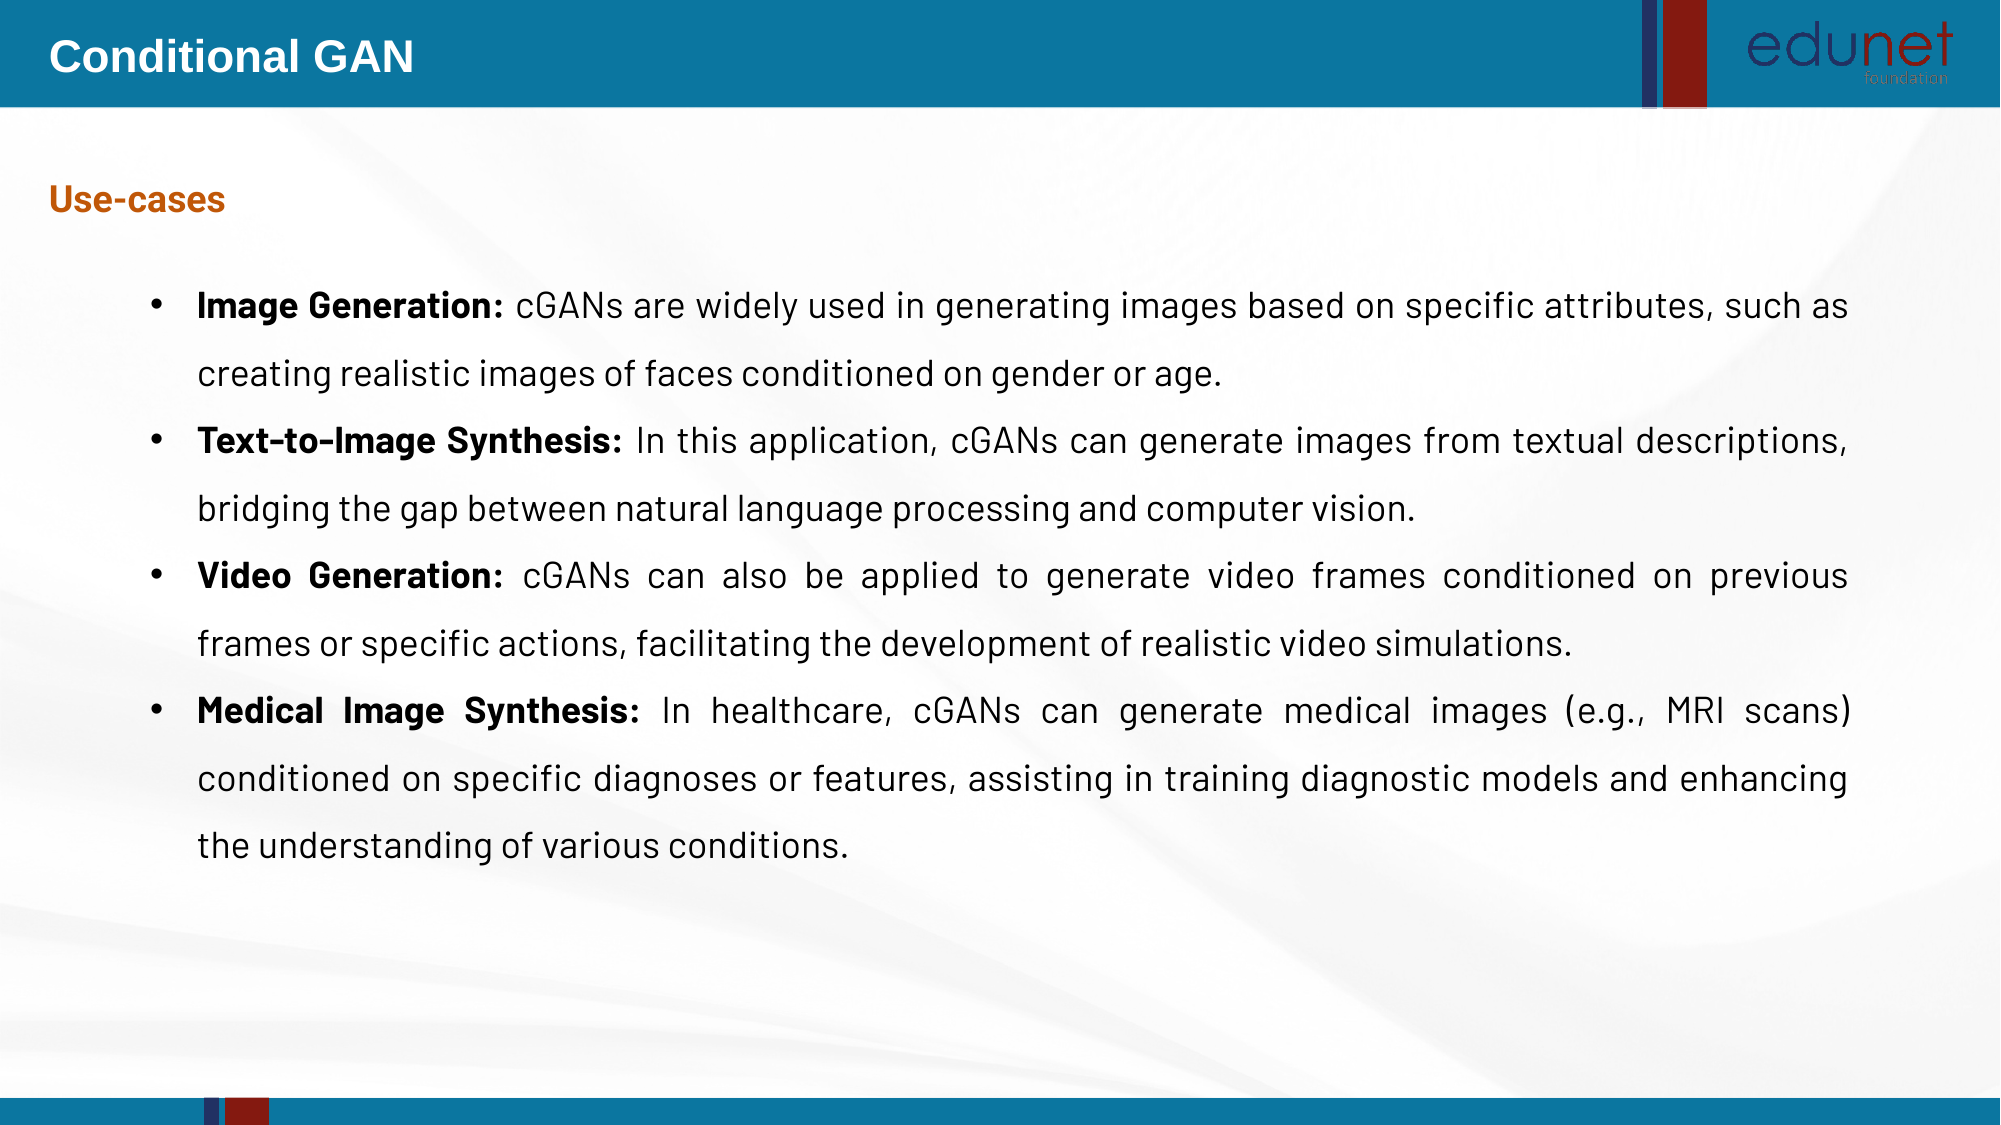

Conditional GAN
Use-cases
Image Generation: cGANs are widely used in generating images based on specific attributes, such as creating realistic images of faces conditioned on gender or age.
Text-to-Image Synthesis: In this application, cGANs can generate images from textual descriptions, bridging the gap between natural language processing and computer vision.
Video Generation: cGANs can also be applied to generate video frames conditioned on previous frames or specific actions, facilitating the development of realistic video simulations.
Medical Image Synthesis: In healthcare, cGANs can generate medical images (e.g., MRI scans) conditioned on specific diagnoses or features, assisting in training diagnostic models and enhancing the understanding of various conditions.